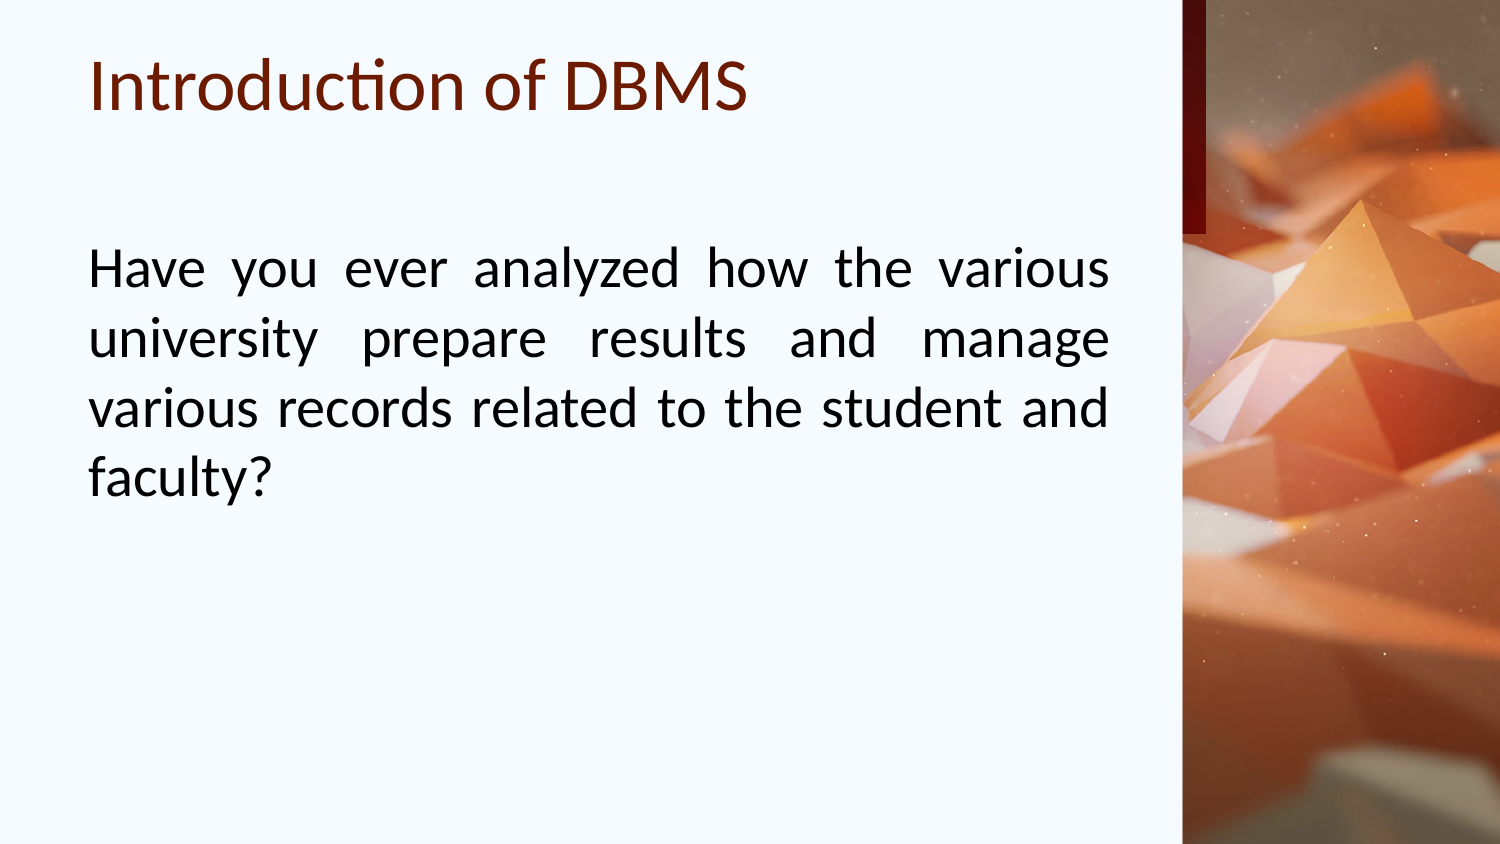

# Introduction of DBMS

Have you ever analyzed how the various university prepare results and manage various records related to the student and faculty?